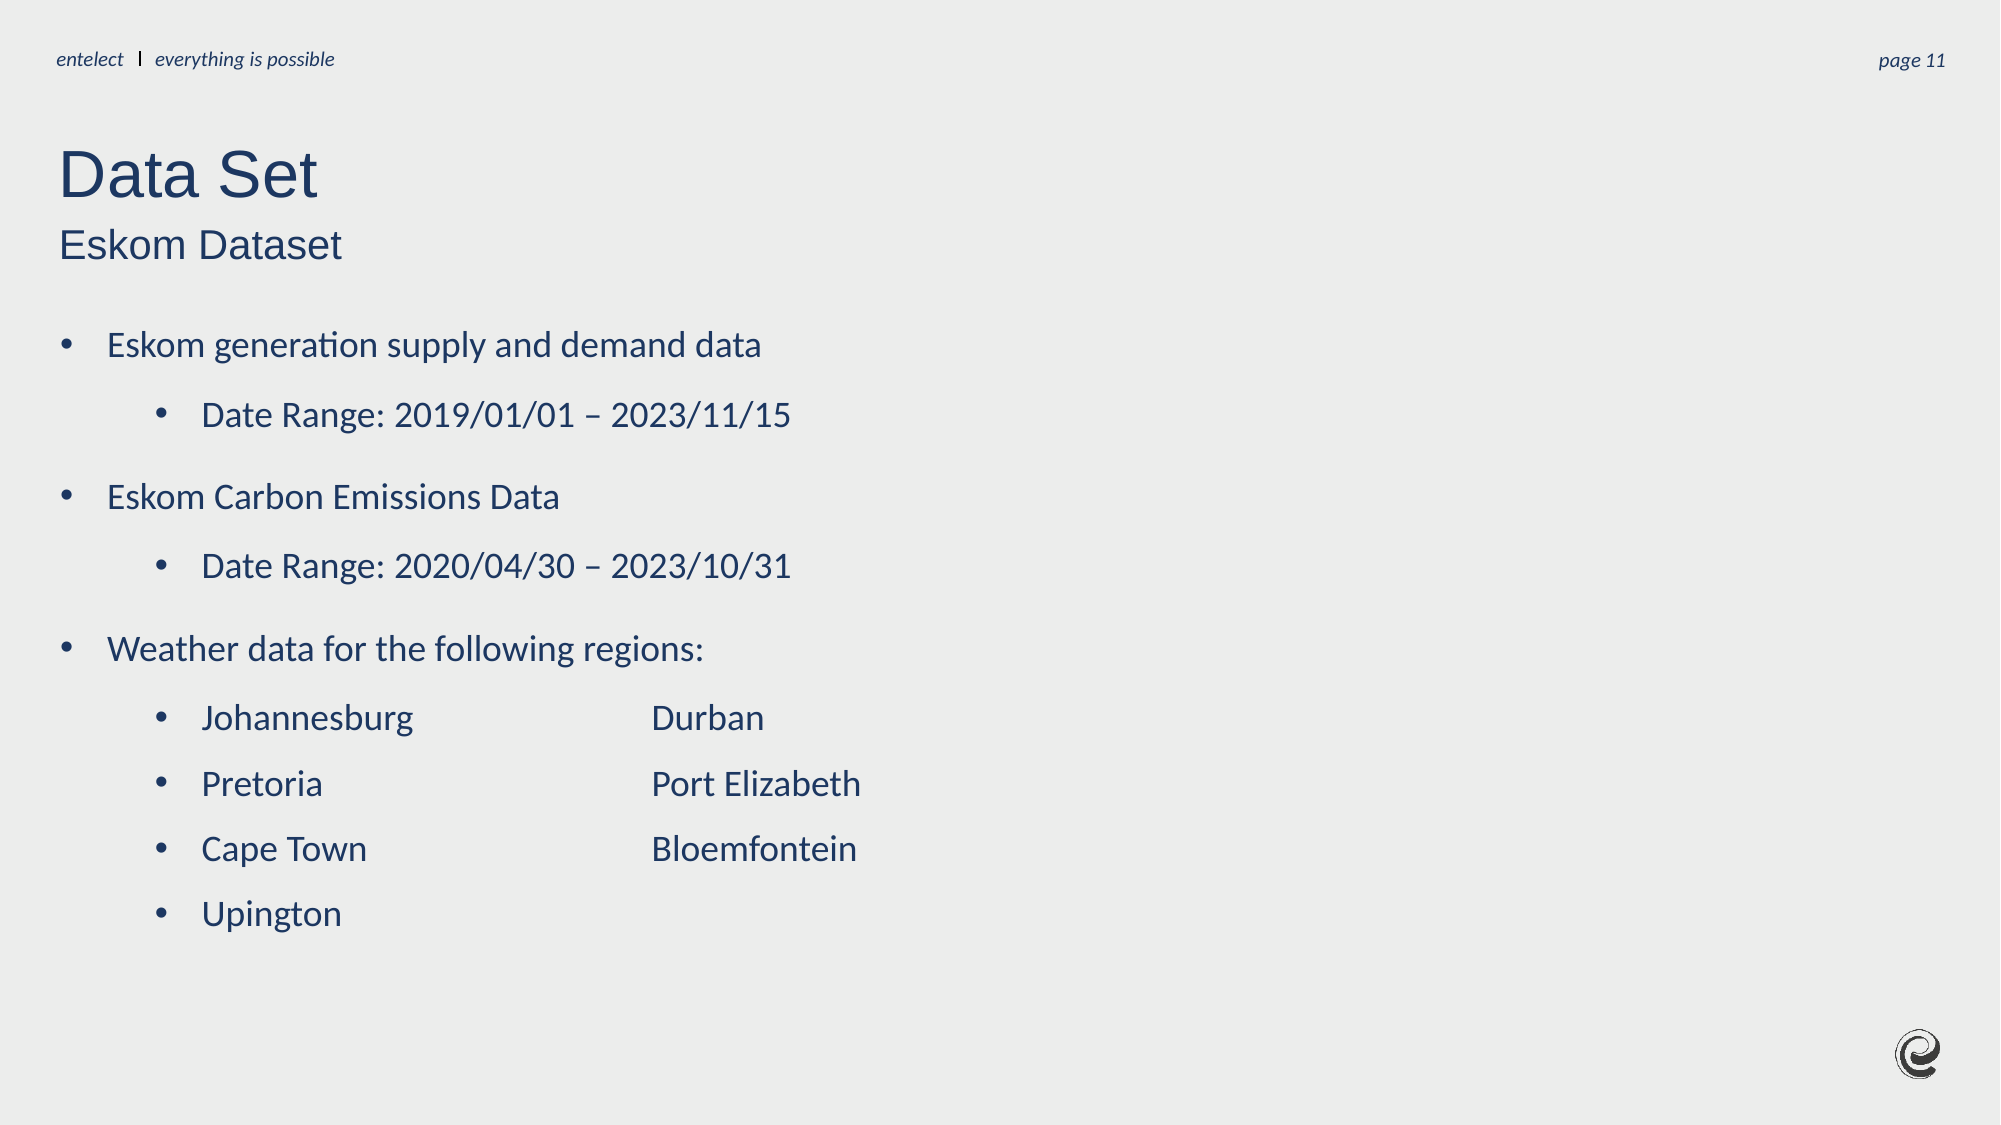

page
11
# Data Set
Eskom Dataset
Eskom generation supply and demand data
Date Range: 2019/01/01 – 2023/11/15
Eskom Carbon Emissions Data
Date Range: 2020/04/30 – 2023/10/31
Weather data for the following regions:
Johannesburg		Durban
Pretoria			Port Elizabeth
Cape Town		Bloemfontein
Upington